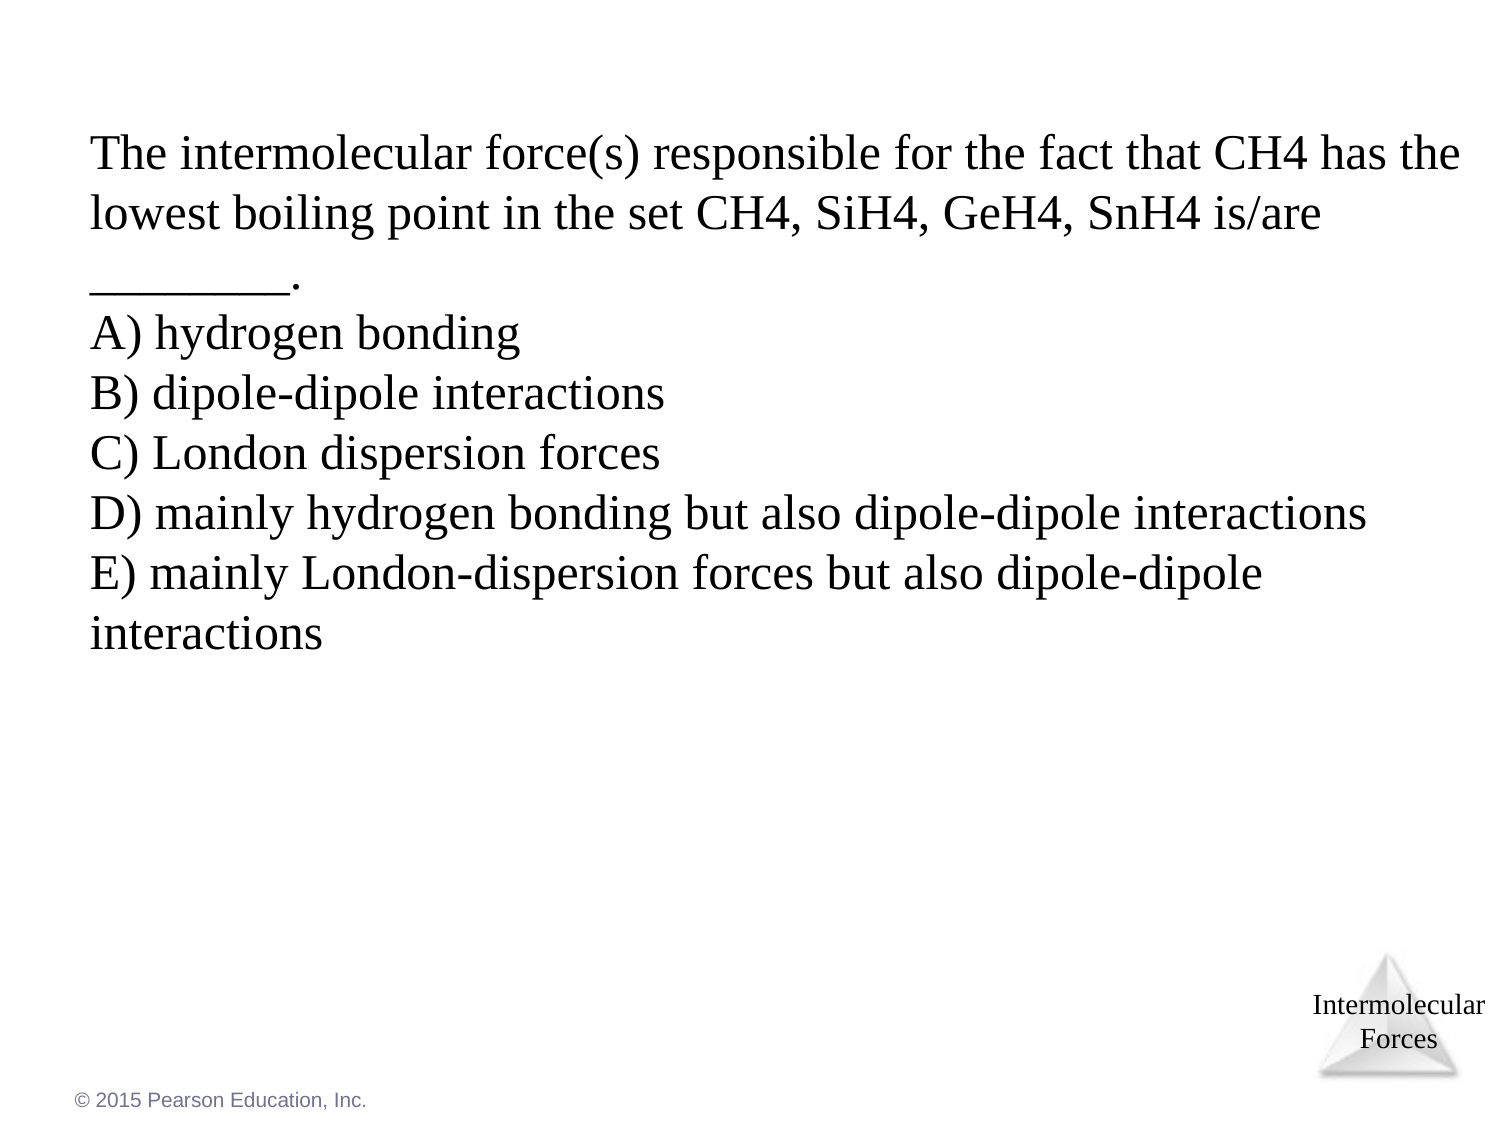

The intermolecular force(s) responsible for the fact that CH4 has the lowest boiling point in the set CH4, SiH4, GeH4, SnH4 is/are ________.
A) hydrogen bonding
B) dipole-dipole interactions
C) London dispersion forces
D) mainly hydrogen bonding but also dipole-dipole interactions
E) mainly London-dispersion forces but also dipole-dipole interactions